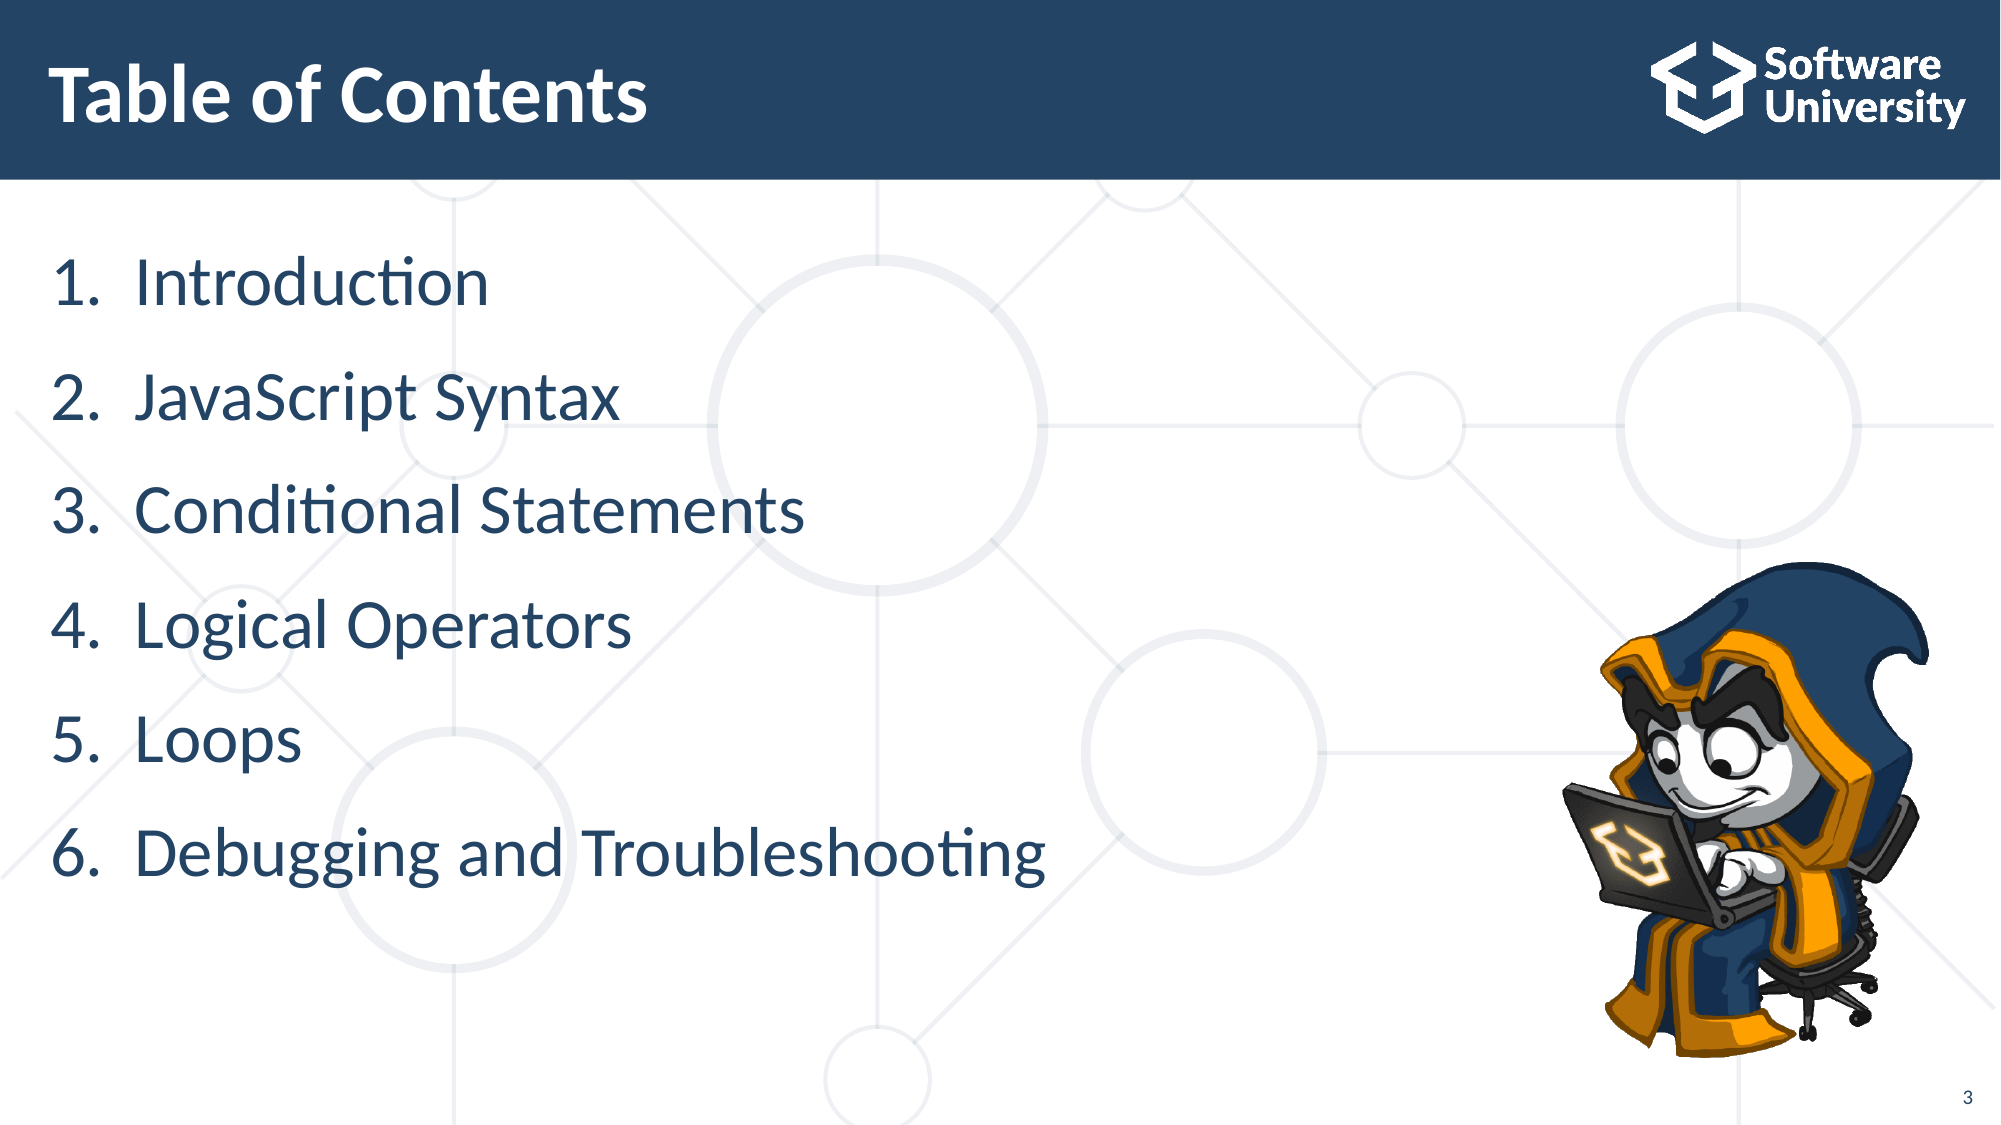

# Table of Contents
Introduction
JavaScript Syntax
Conditional Statements
Logical Operators
Loops
Debugging and Troubleshooting
3